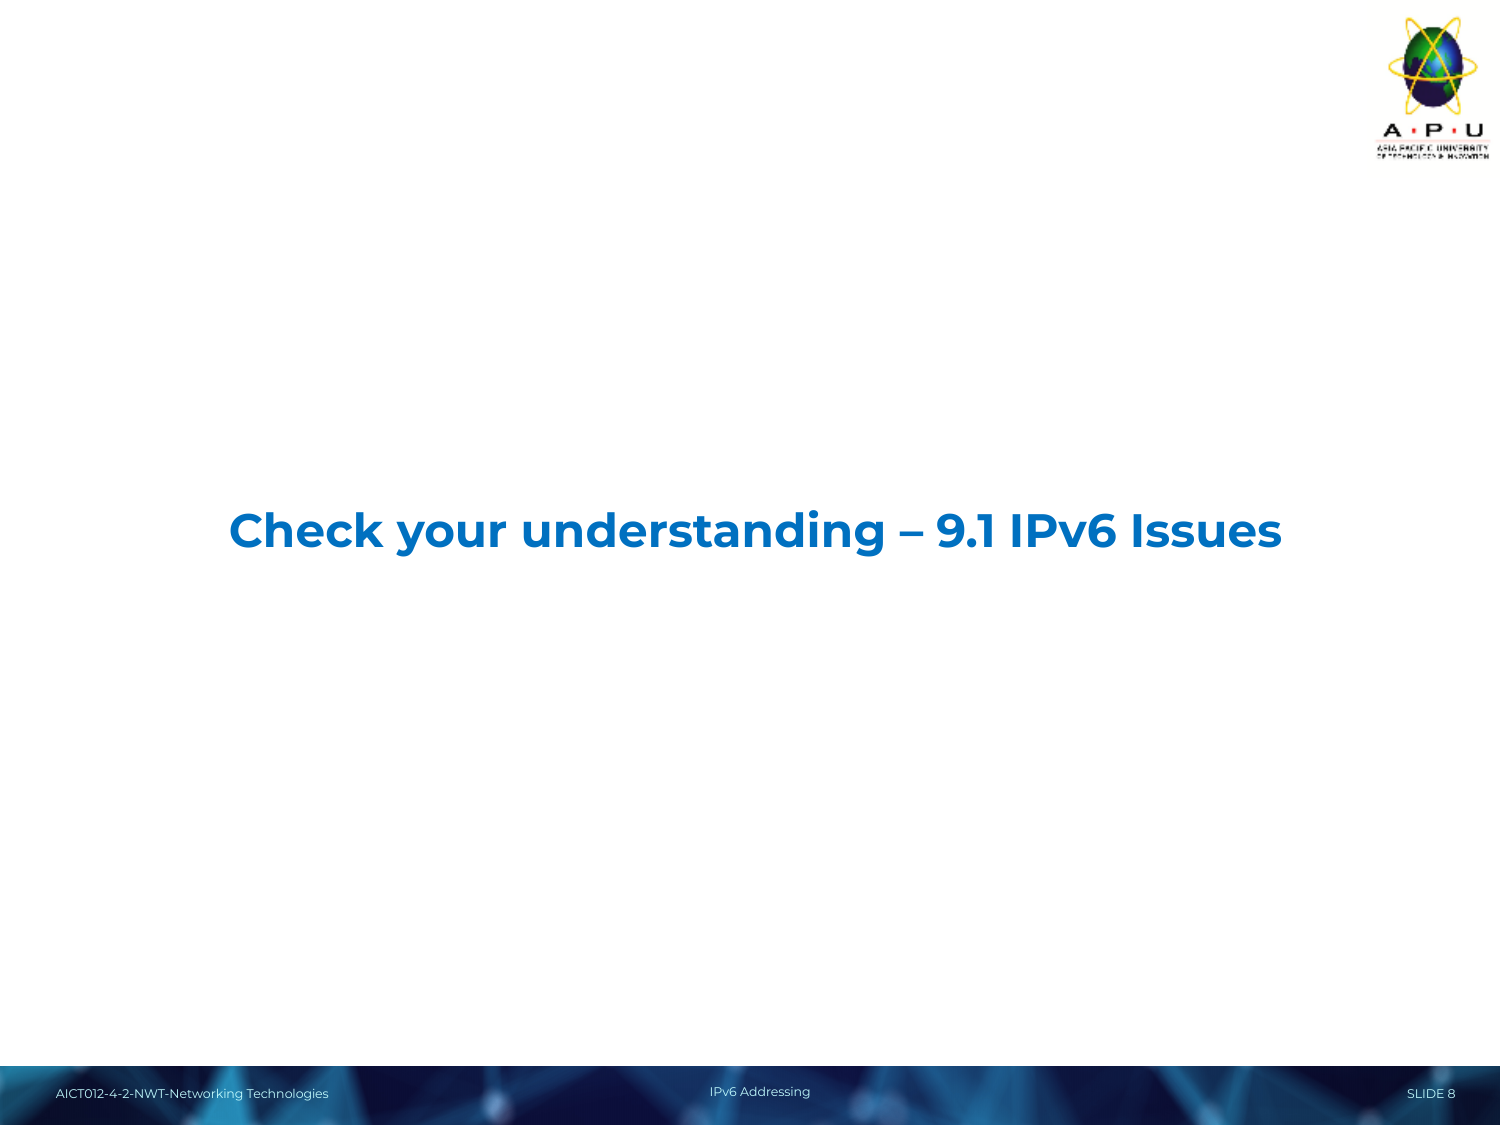

# Check your understanding – 9.1 IPv6 Issues